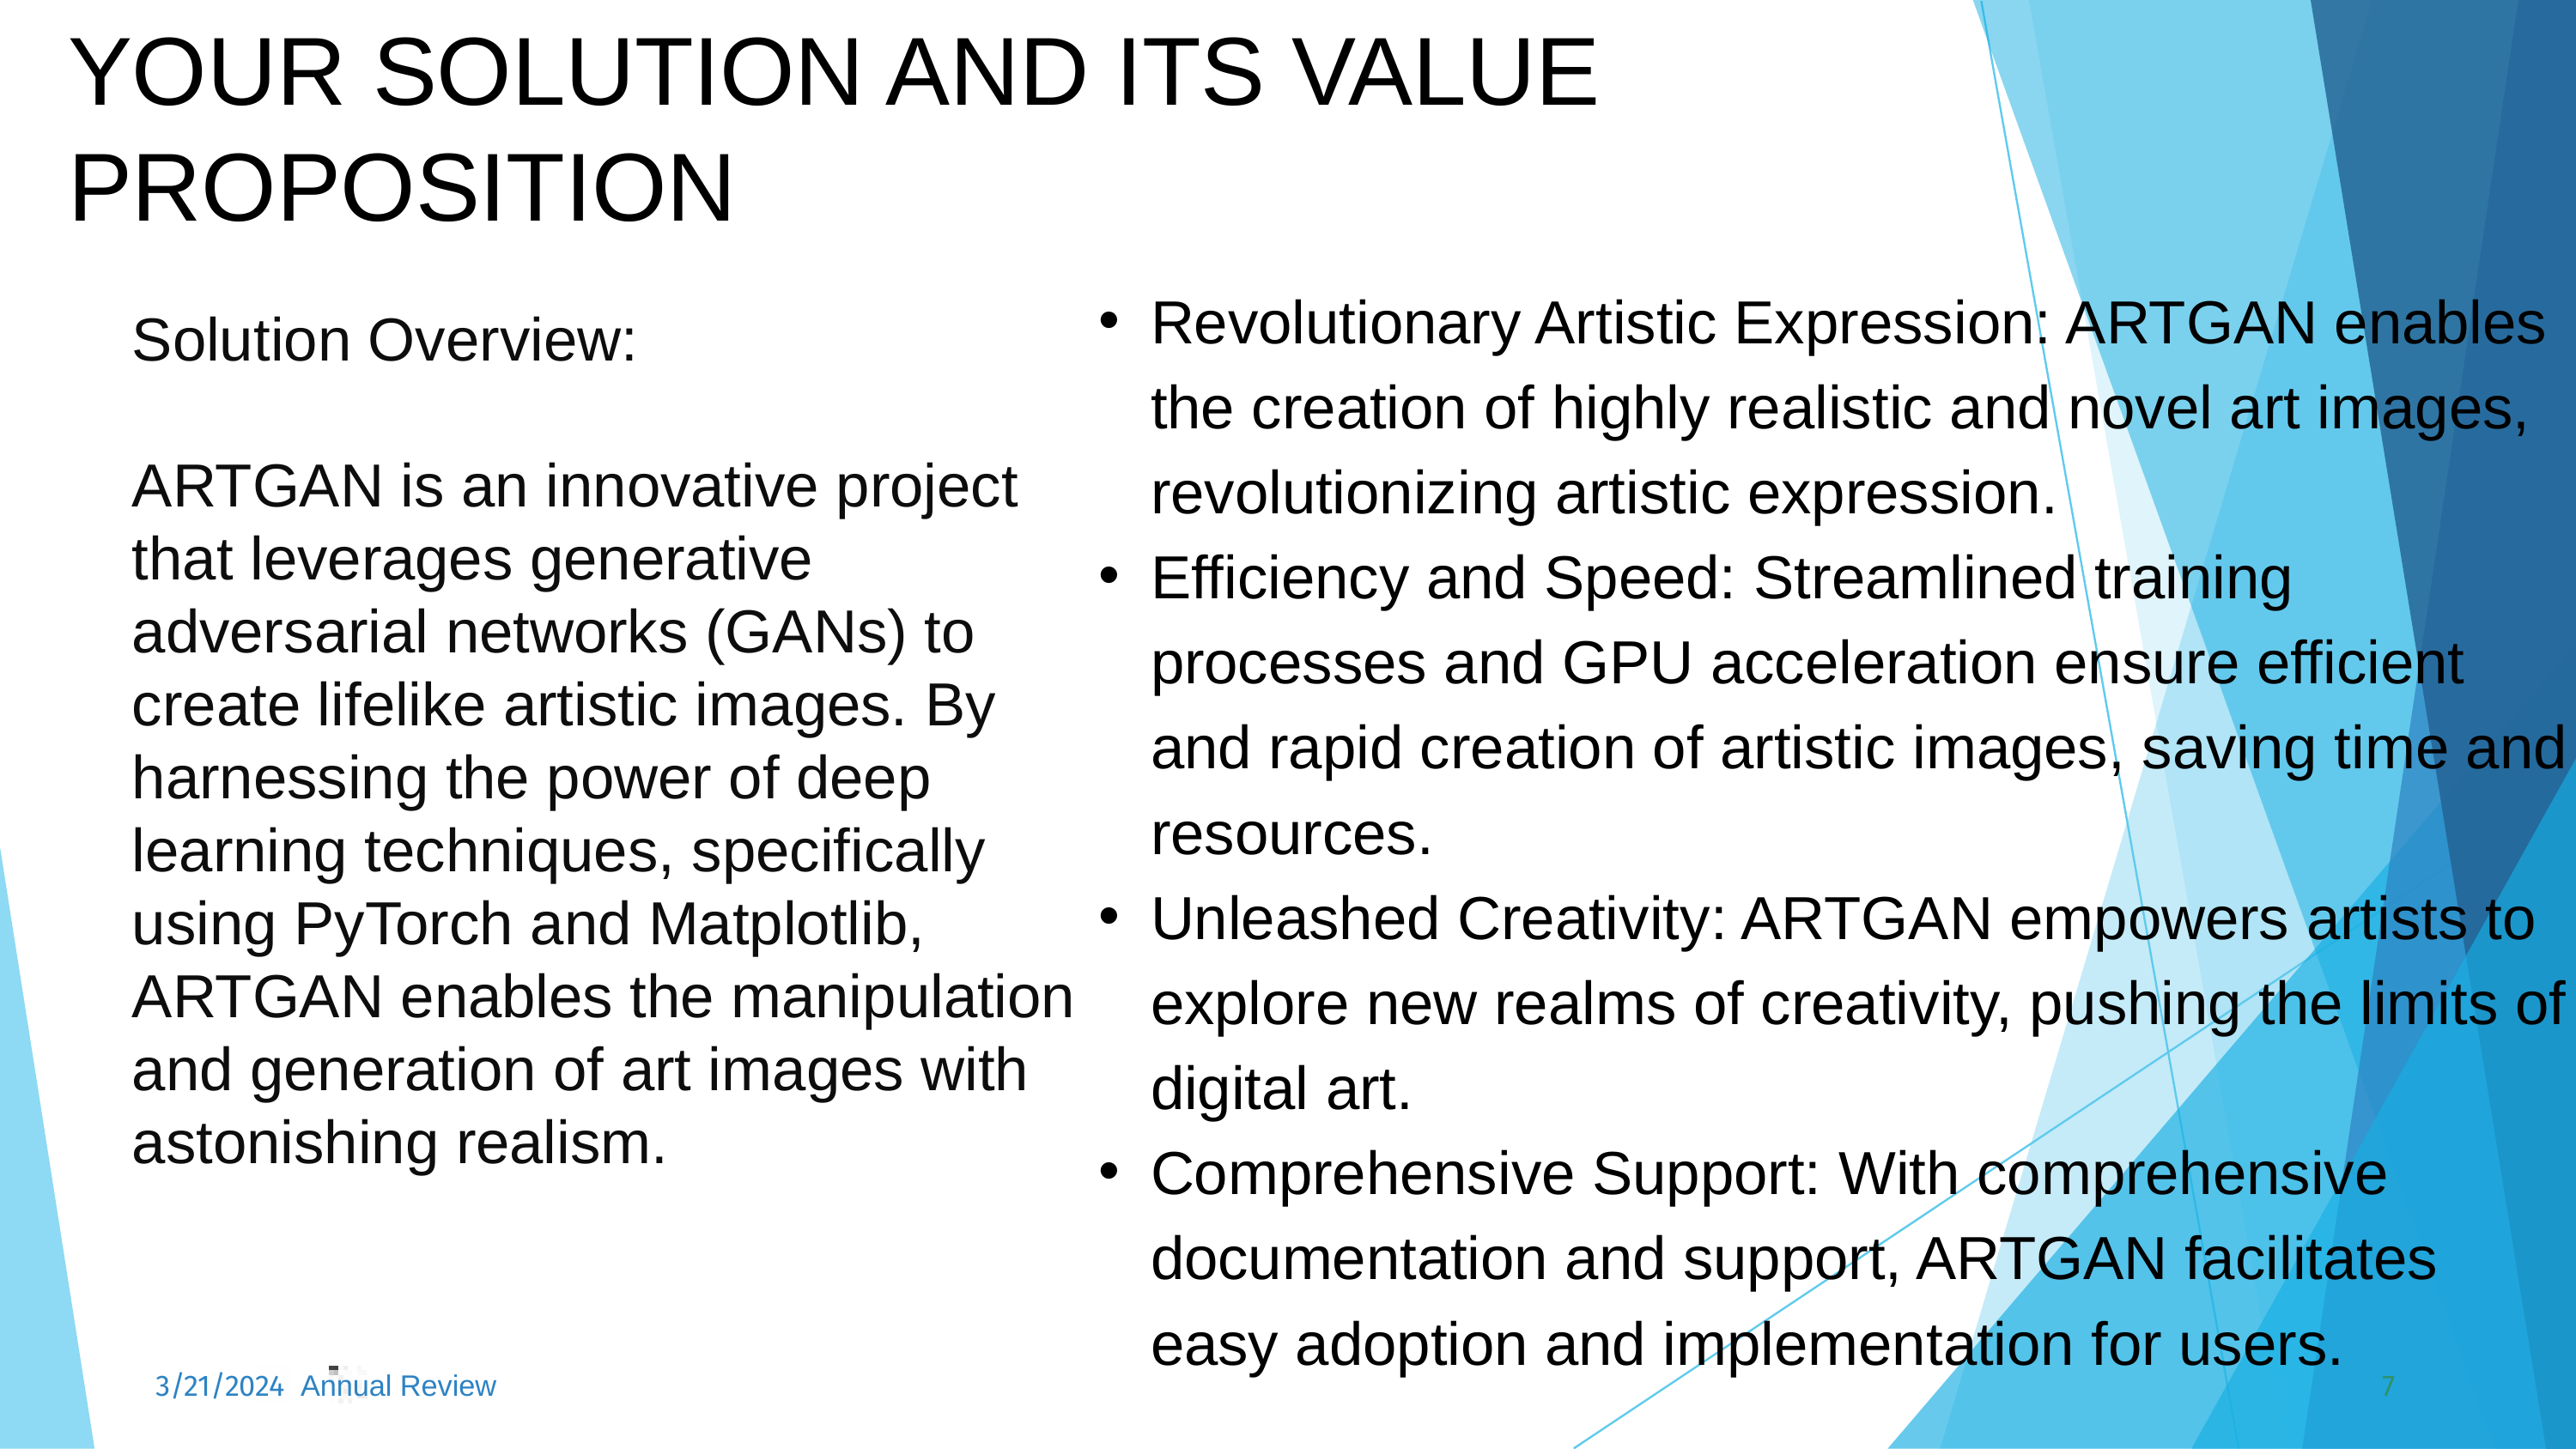

YOUR SOLUTION AND ITS VALUE PROPOSITION

Solution Overview:

ARTGAN is an innovative project that leverages generative adversarial networks (GANs) to create lifelike artistic images. By harnessing the power of deep learning techniques, specifically using PyTorch and Matplotlib, ARTGAN enables the manipulation and generation of art images with astonishing realism.
Revolutionary Artistic Expression: ARTGAN enables the creation of highly realistic and novel art images, revolutionizing artistic expression.
Efficiency and Speed: Streamlined training processes and GPU acceleration ensure efficient and rapid creation of artistic images, saving time and resources.
Unleashed Creativity: ARTGAN empowers artists to explore new realms of creativity, pushing the limits of digital art.
Comprehensive Support: With comprehensive documentation and support, ARTGAN facilitates easy adoption and implementation for users.

3/21/2024  Annual Review
7